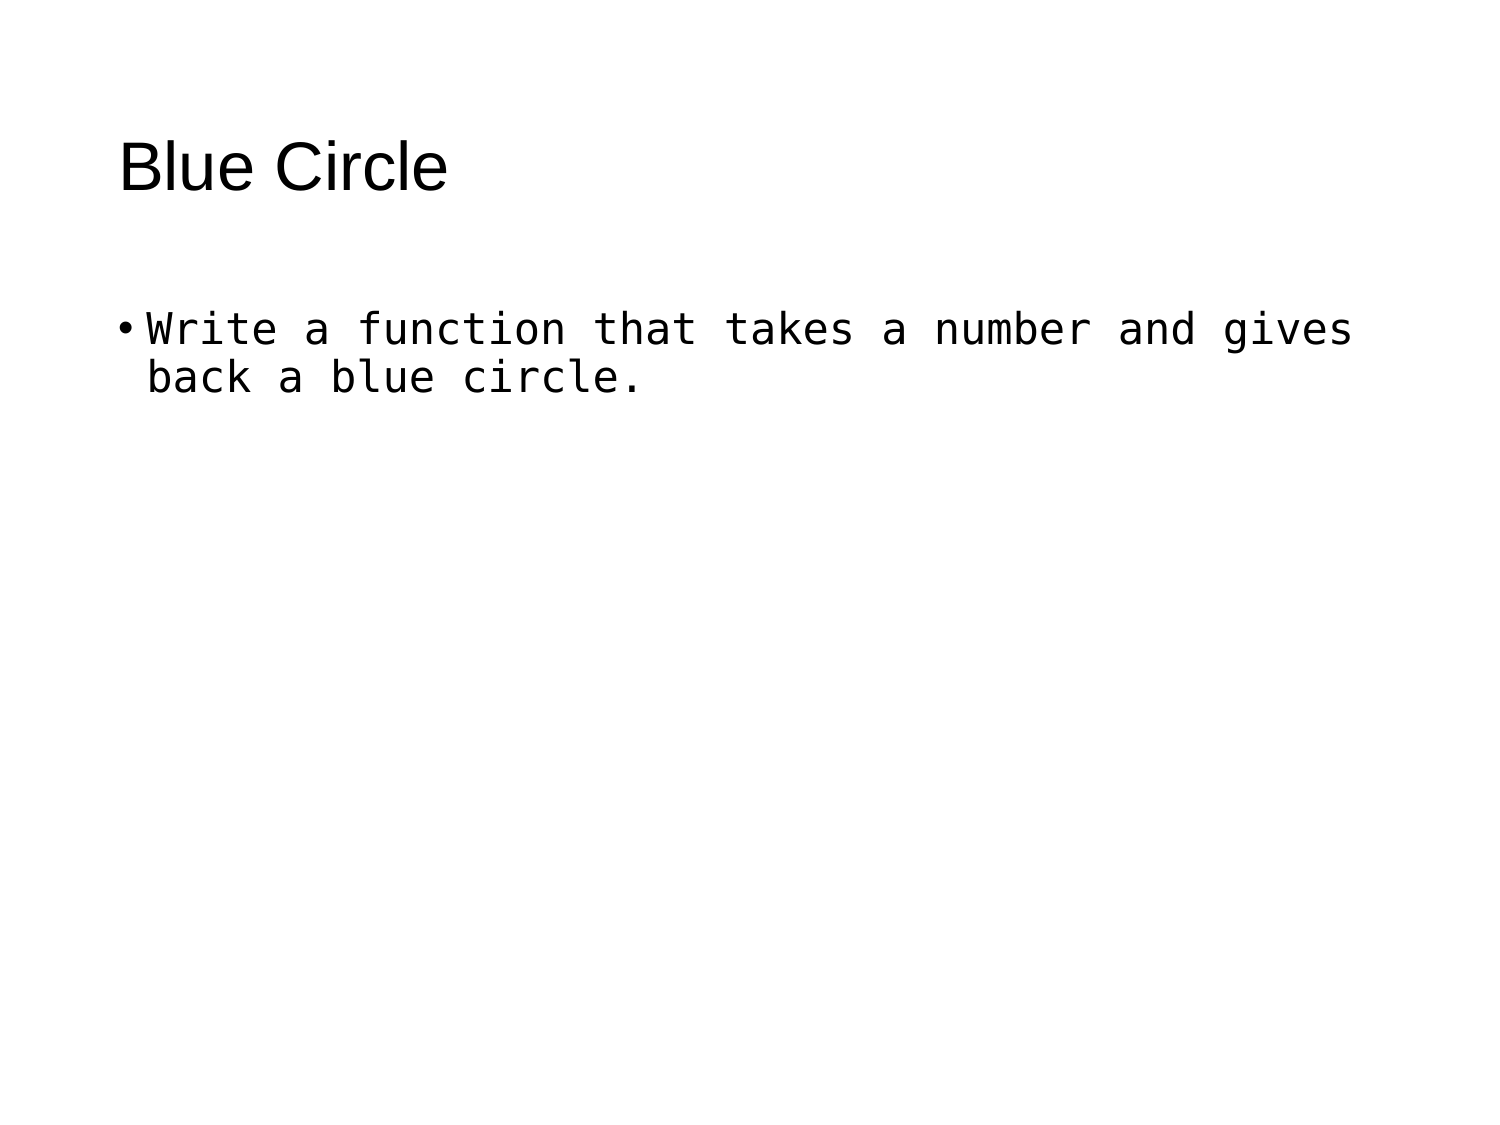

# Blue Circle
Write a function that takes a number and gives back a blue circle.